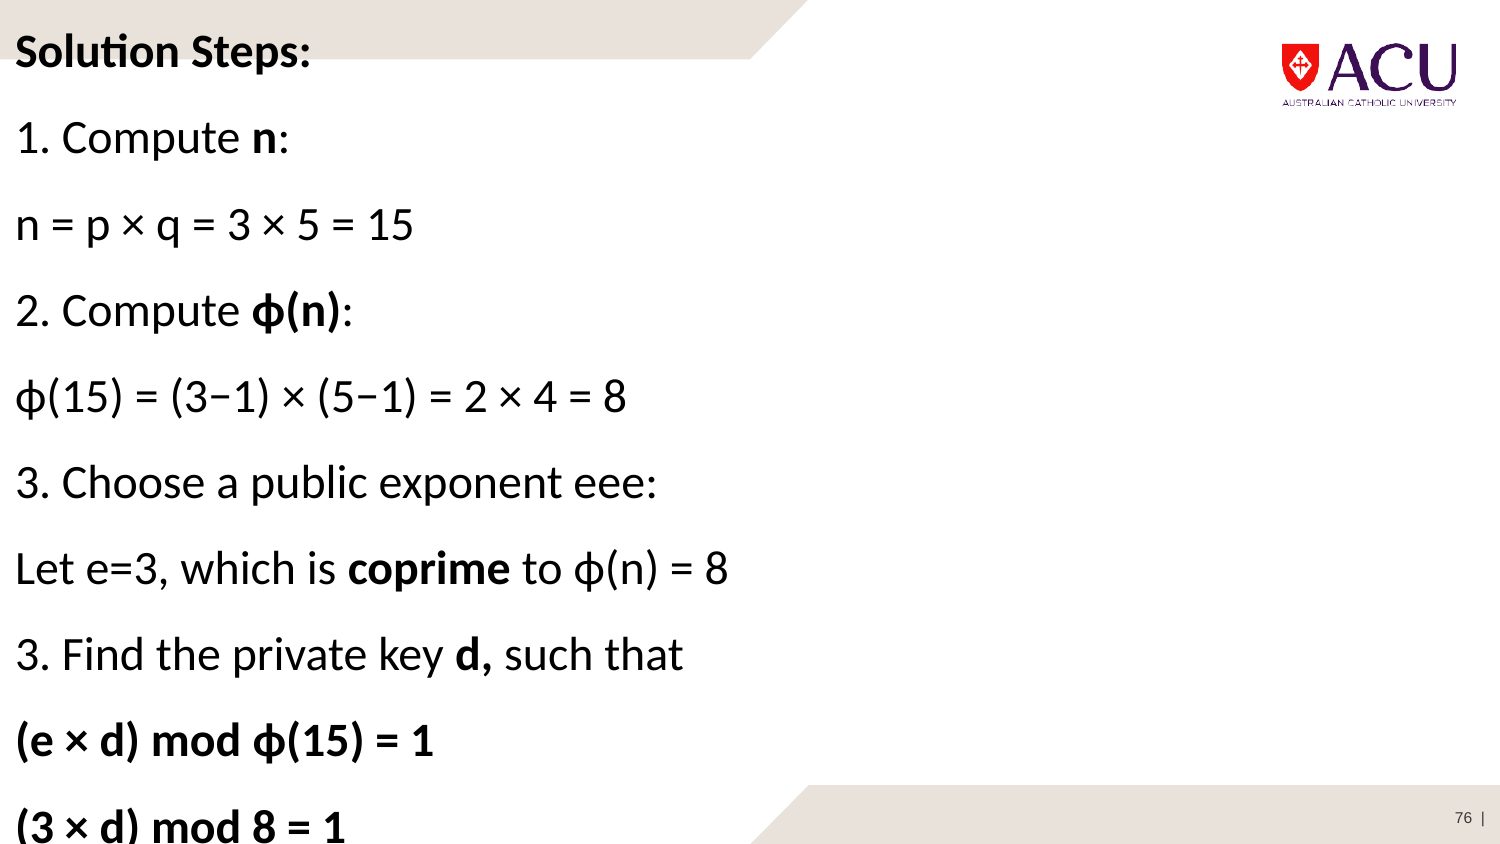

Solution Steps:
1. Compute n:
n = p × q = 3 × 5 = 15
2. Compute ϕ(n):
ϕ(15) = (3−1) × (5−1) = 2 × 4 = 8
3. Choose a public exponent eee:
Let e=3, which is coprime to ϕ(n) = 8
3. Find the private key d, such that
(e × d) mod ϕ(15) = 1
(3 × d) mod 8 = 1
76 |